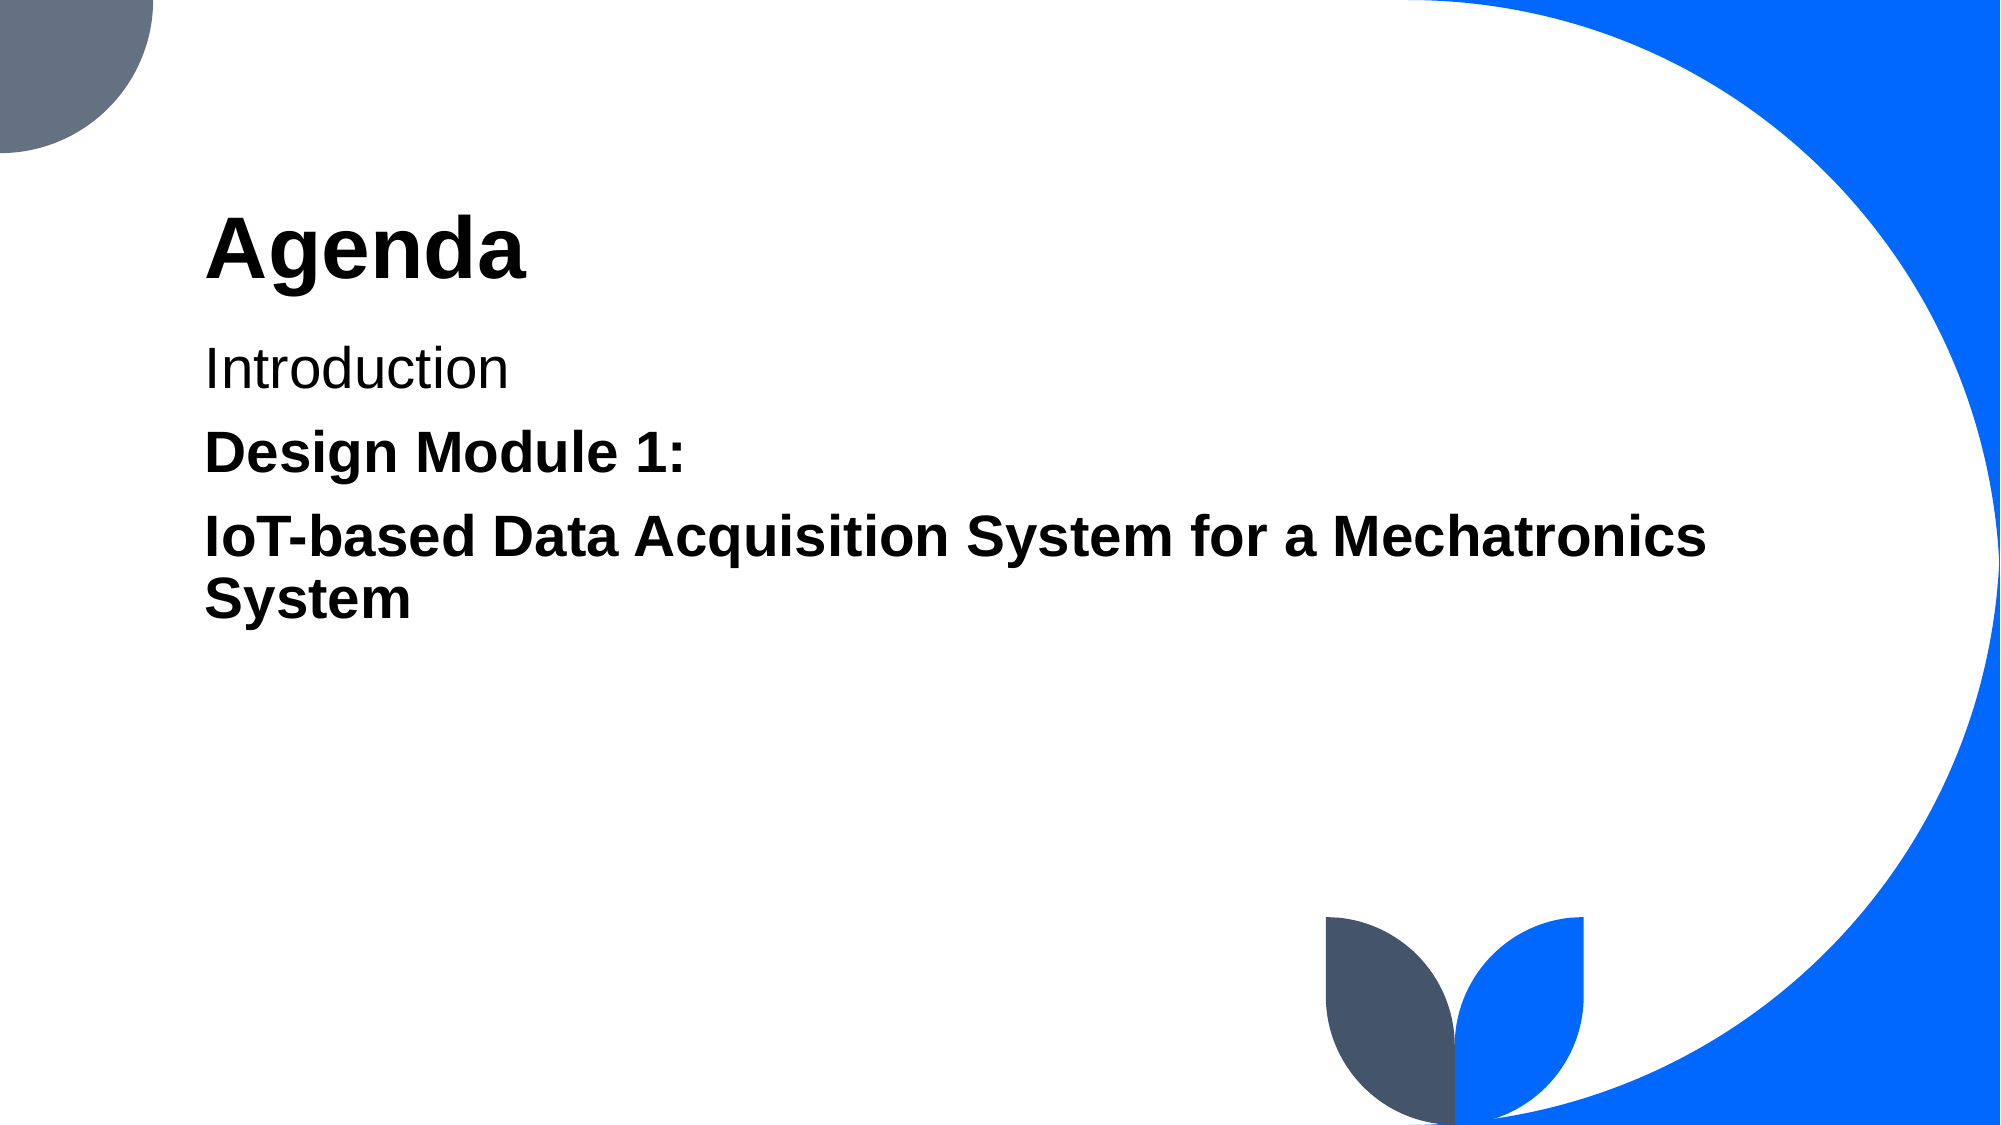

# Agenda
Introduction
Design Module 1:
IoT-based Data Acquisition System for a Mechatronics System